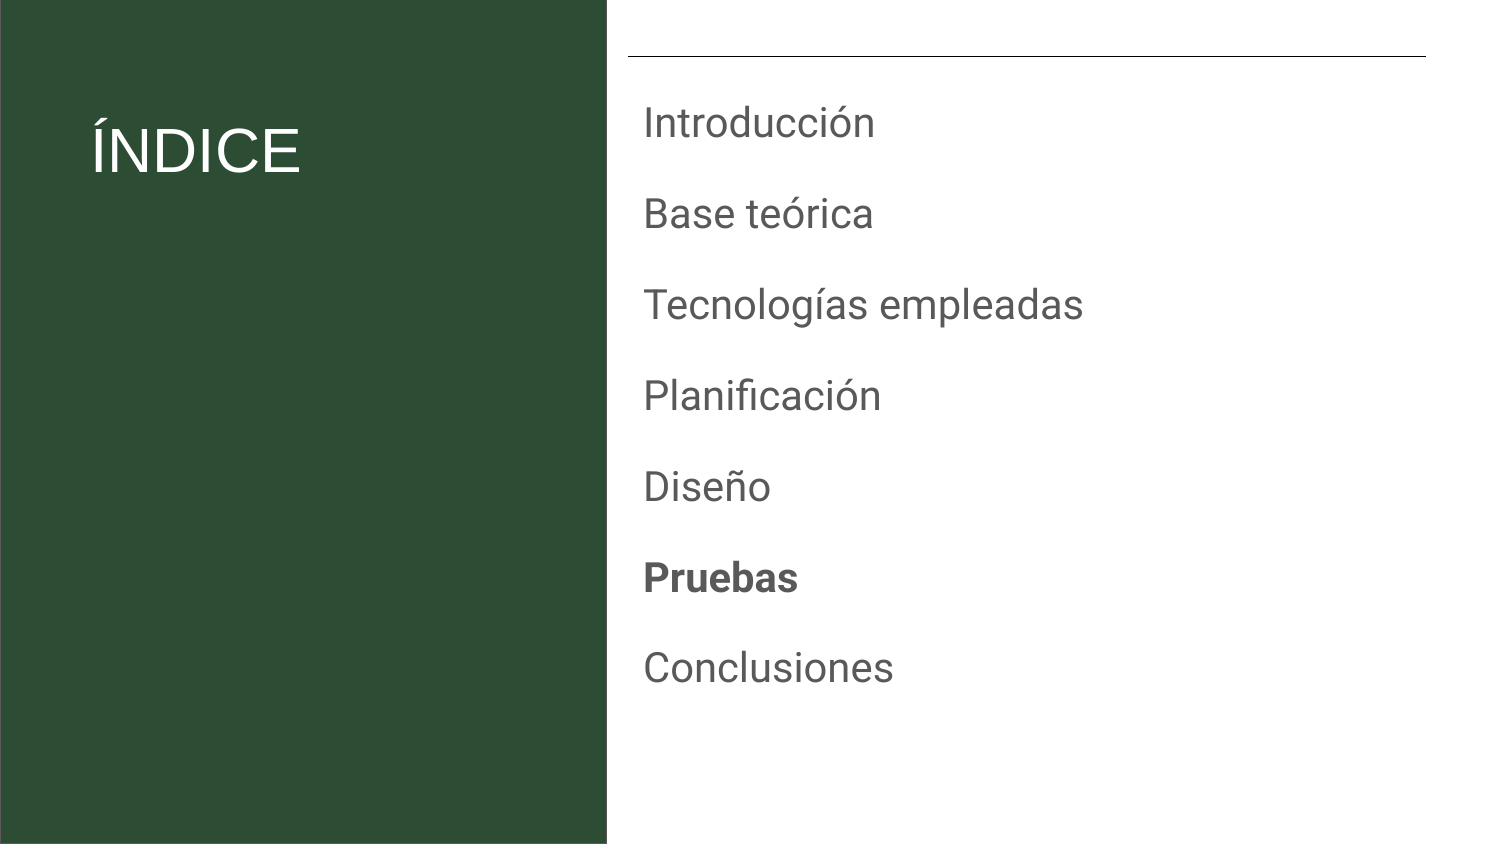

Introducción
Base teórica
Tecnologías empleadas
Planificación
Diseño
Pruebas
Conclusiones
# ÍNDICE